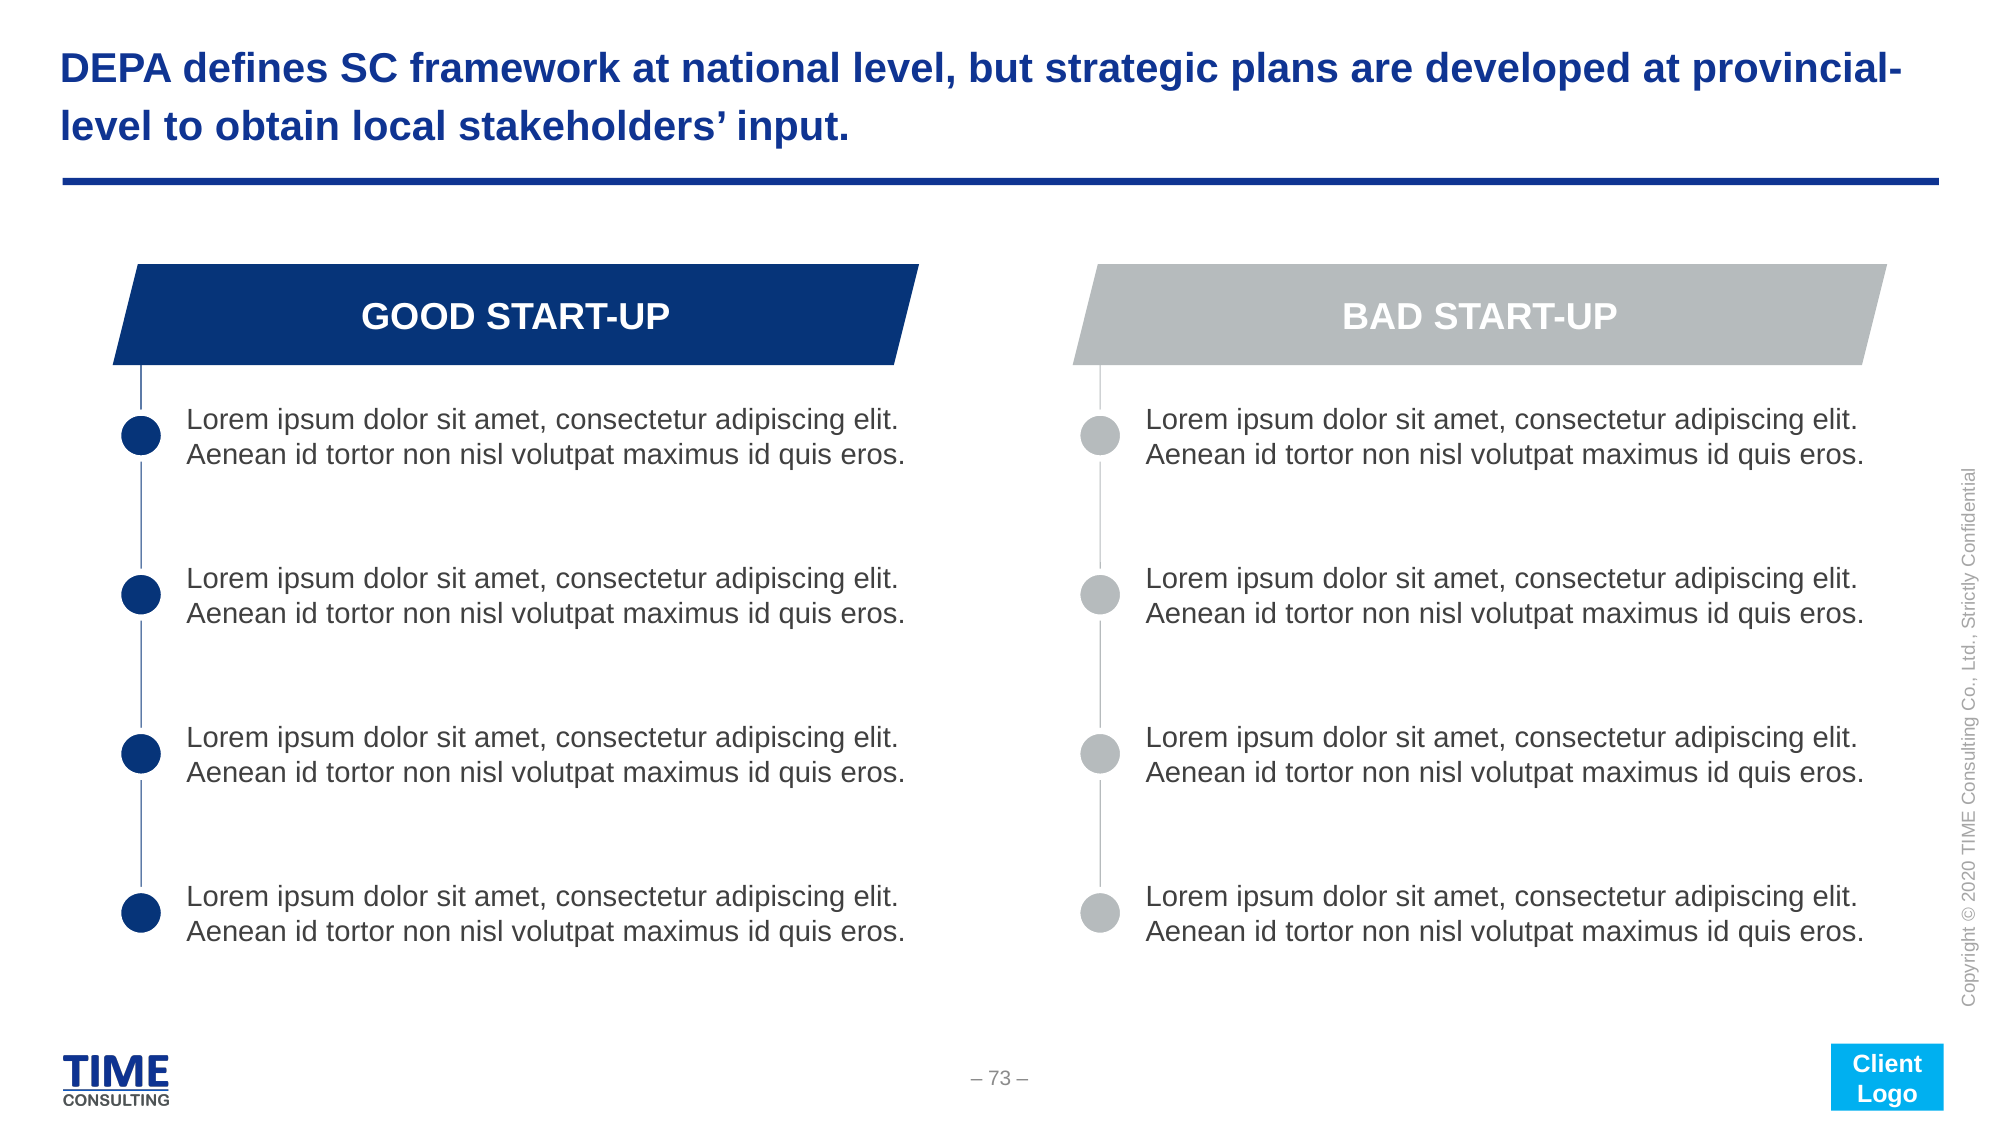

# DEPA defines SC framework at national level, but strategic plans are developed at provincial-level to obtain local stakeholders’ input.
GOOD START-UP
BAD START-UP
Lorem ipsum dolor sit amet, consectetur adipiscing elit. Aenean id tortor non nisl volutpat maximus id quis eros.
Lorem ipsum dolor sit amet, consectetur adipiscing elit. Aenean id tortor non nisl volutpat maximus id quis eros.

Lorem ipsum dolor sit amet, consectetur adipiscing elit. Aenean id tortor non nisl volutpat maximus id quis eros.
Lorem ipsum dolor sit amet, consectetur adipiscing elit. Aenean id tortor non nisl volutpat maximus id quis eros.

Lorem ipsum dolor sit amet, consectetur adipiscing elit. Aenean id tortor non nisl volutpat maximus id quis eros.
Lorem ipsum dolor sit amet, consectetur adipiscing elit. Aenean id tortor non nisl volutpat maximus id quis eros.

Lorem ipsum dolor sit amet, consectetur adipiscing elit. Aenean id tortor non nisl volutpat maximus id quis eros.
Lorem ipsum dolor sit amet, consectetur adipiscing elit. Aenean id tortor non nisl volutpat maximus id quis eros.

Client Logo